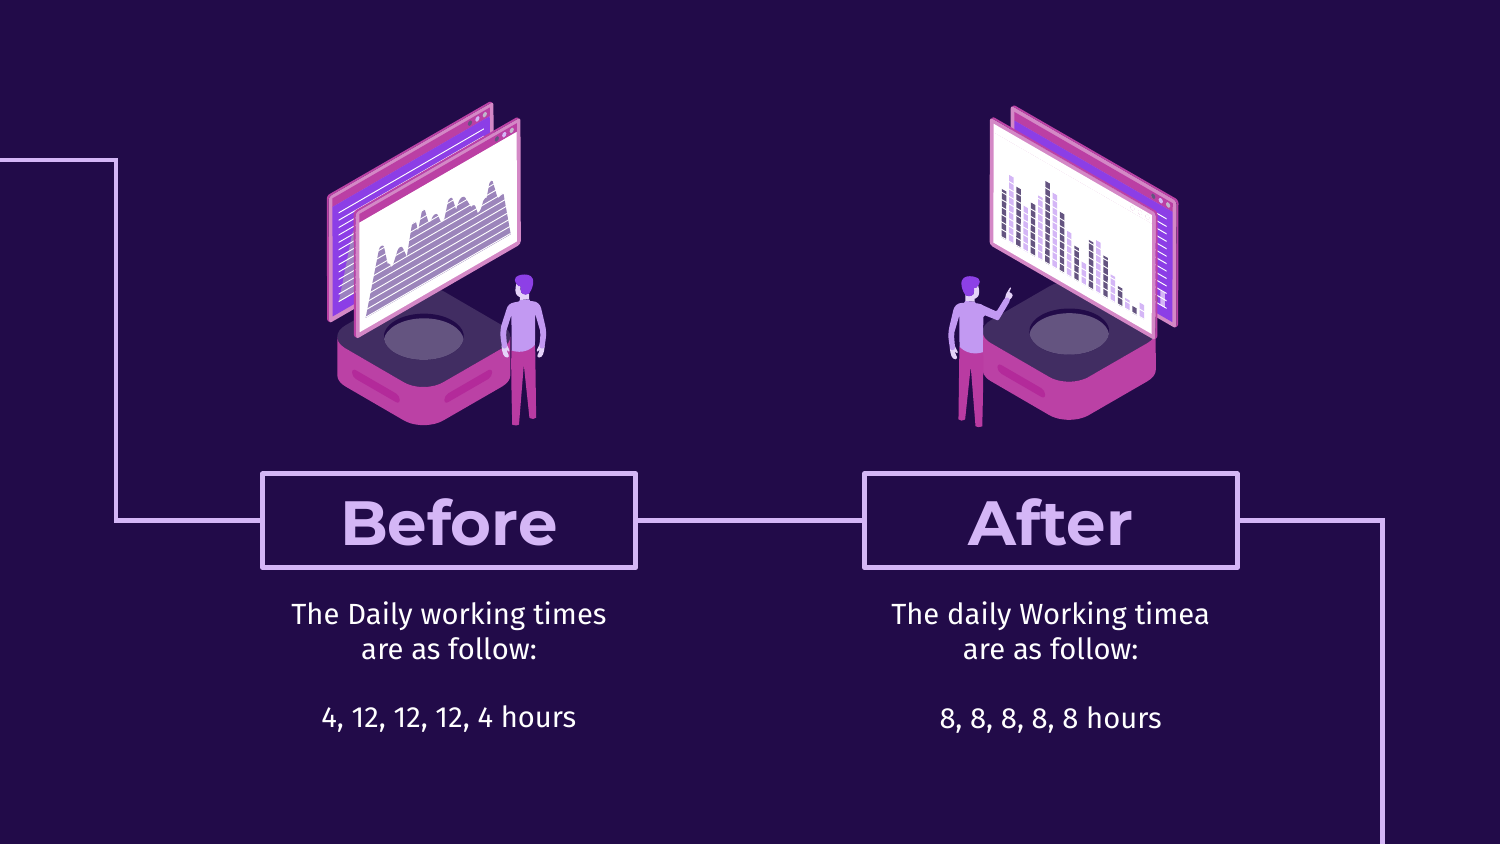

# Before
After
The Daily working times are as follow:
4, 12, 12, 12, 4 hours
The daily Working timea are as follow:
8, 8, 8, 8, 8 hours